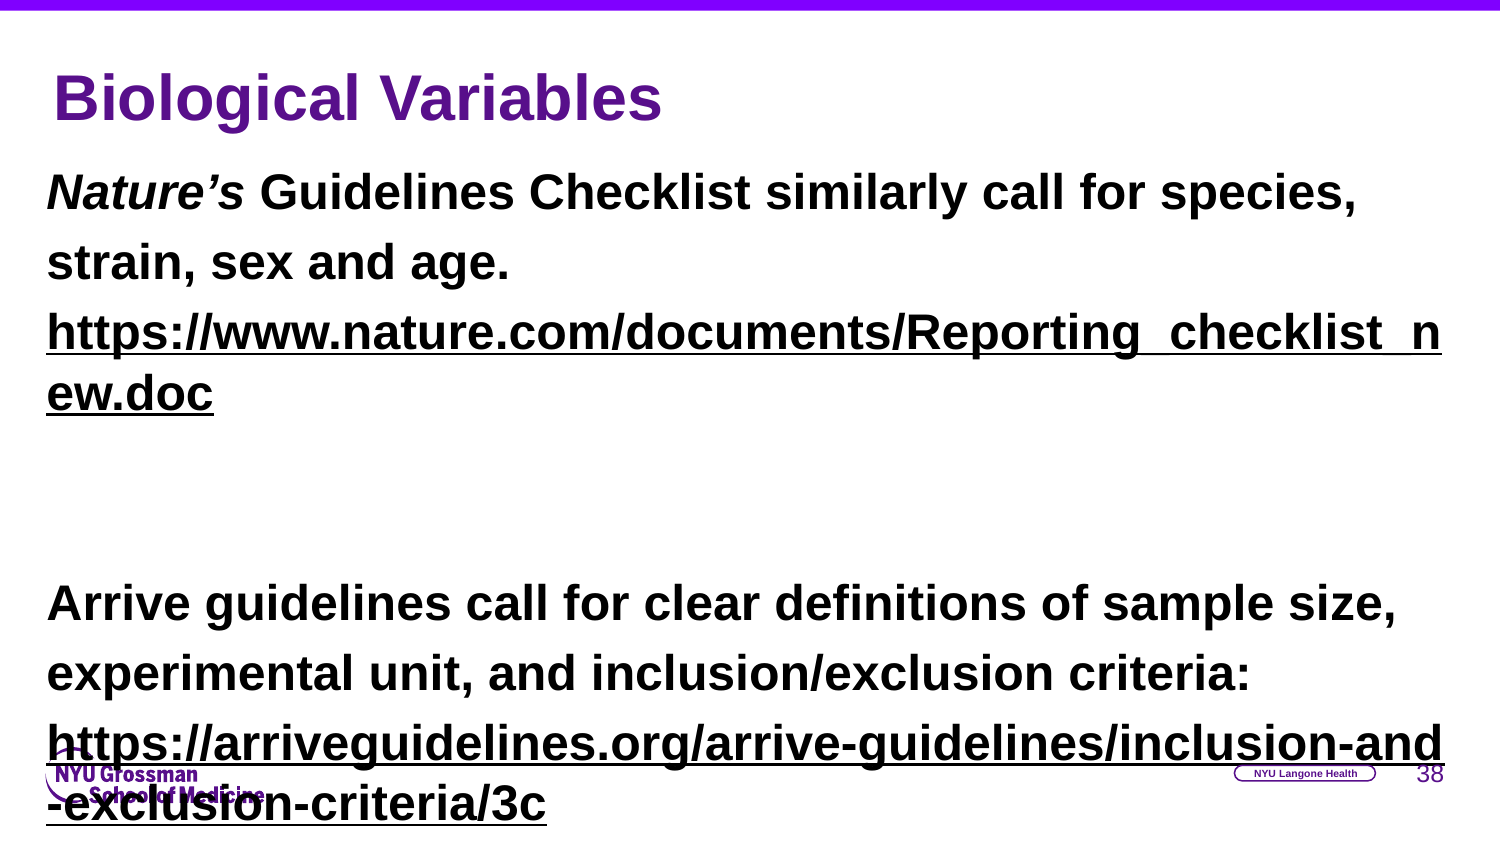

# Biological Variables
Nature’s Guidelines Checklist similarly call for species, strain, sex and age.
https://www.nature.com/documents/Reporting_checklist_new.doc

Arrive guidelines call for clear definitions of sample size, experimental unit, and inclusion/exclusion criteria:
https://arriveguidelines.org/arrive-guidelines/inclusion-and-exclusion-criteria/3c
38
NYU Langone Health